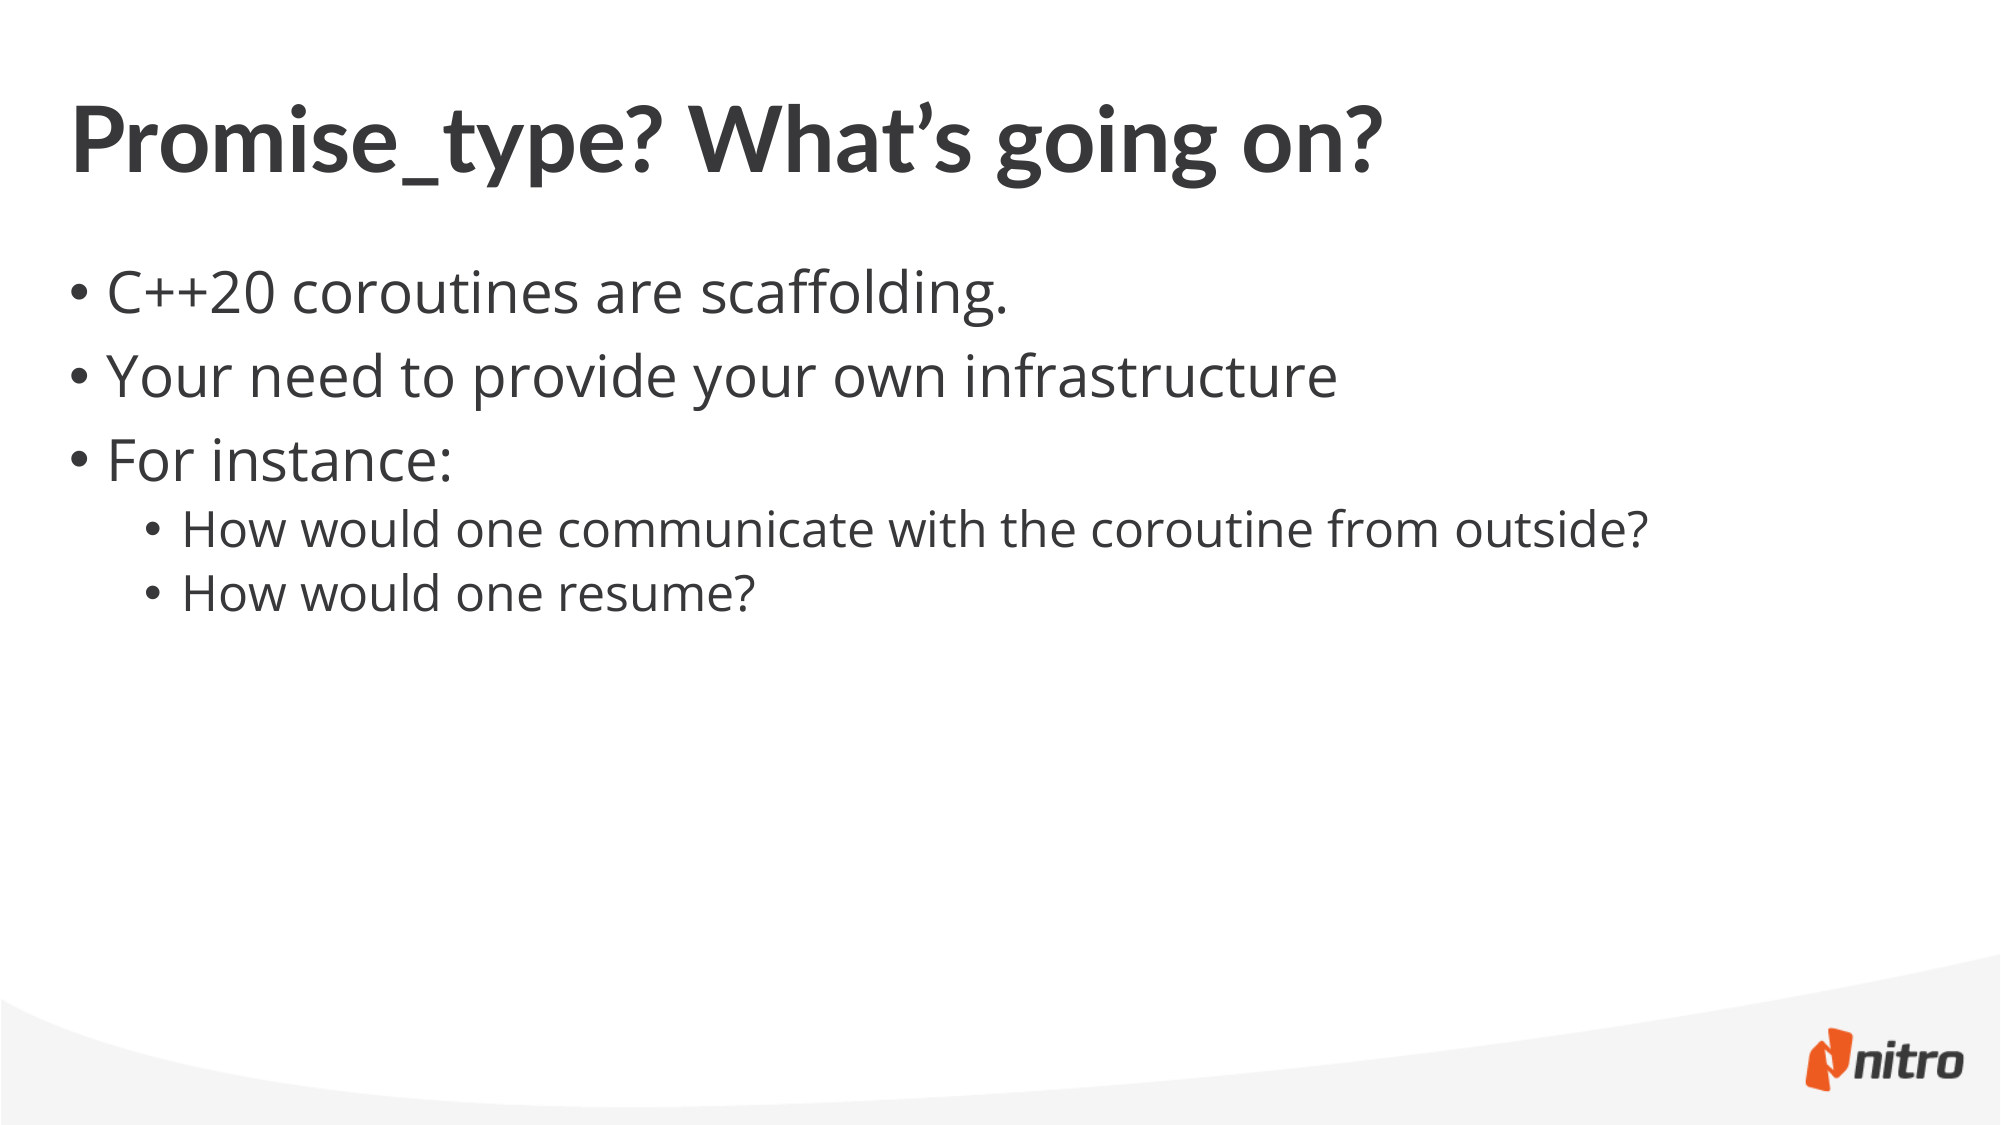

# Promise_type? What’s going on?
C++20 coroutines are scaffolding.
Your need to provide your own infrastructure
For instance:
How would one communicate with the coroutine from outside?
How would one resume?